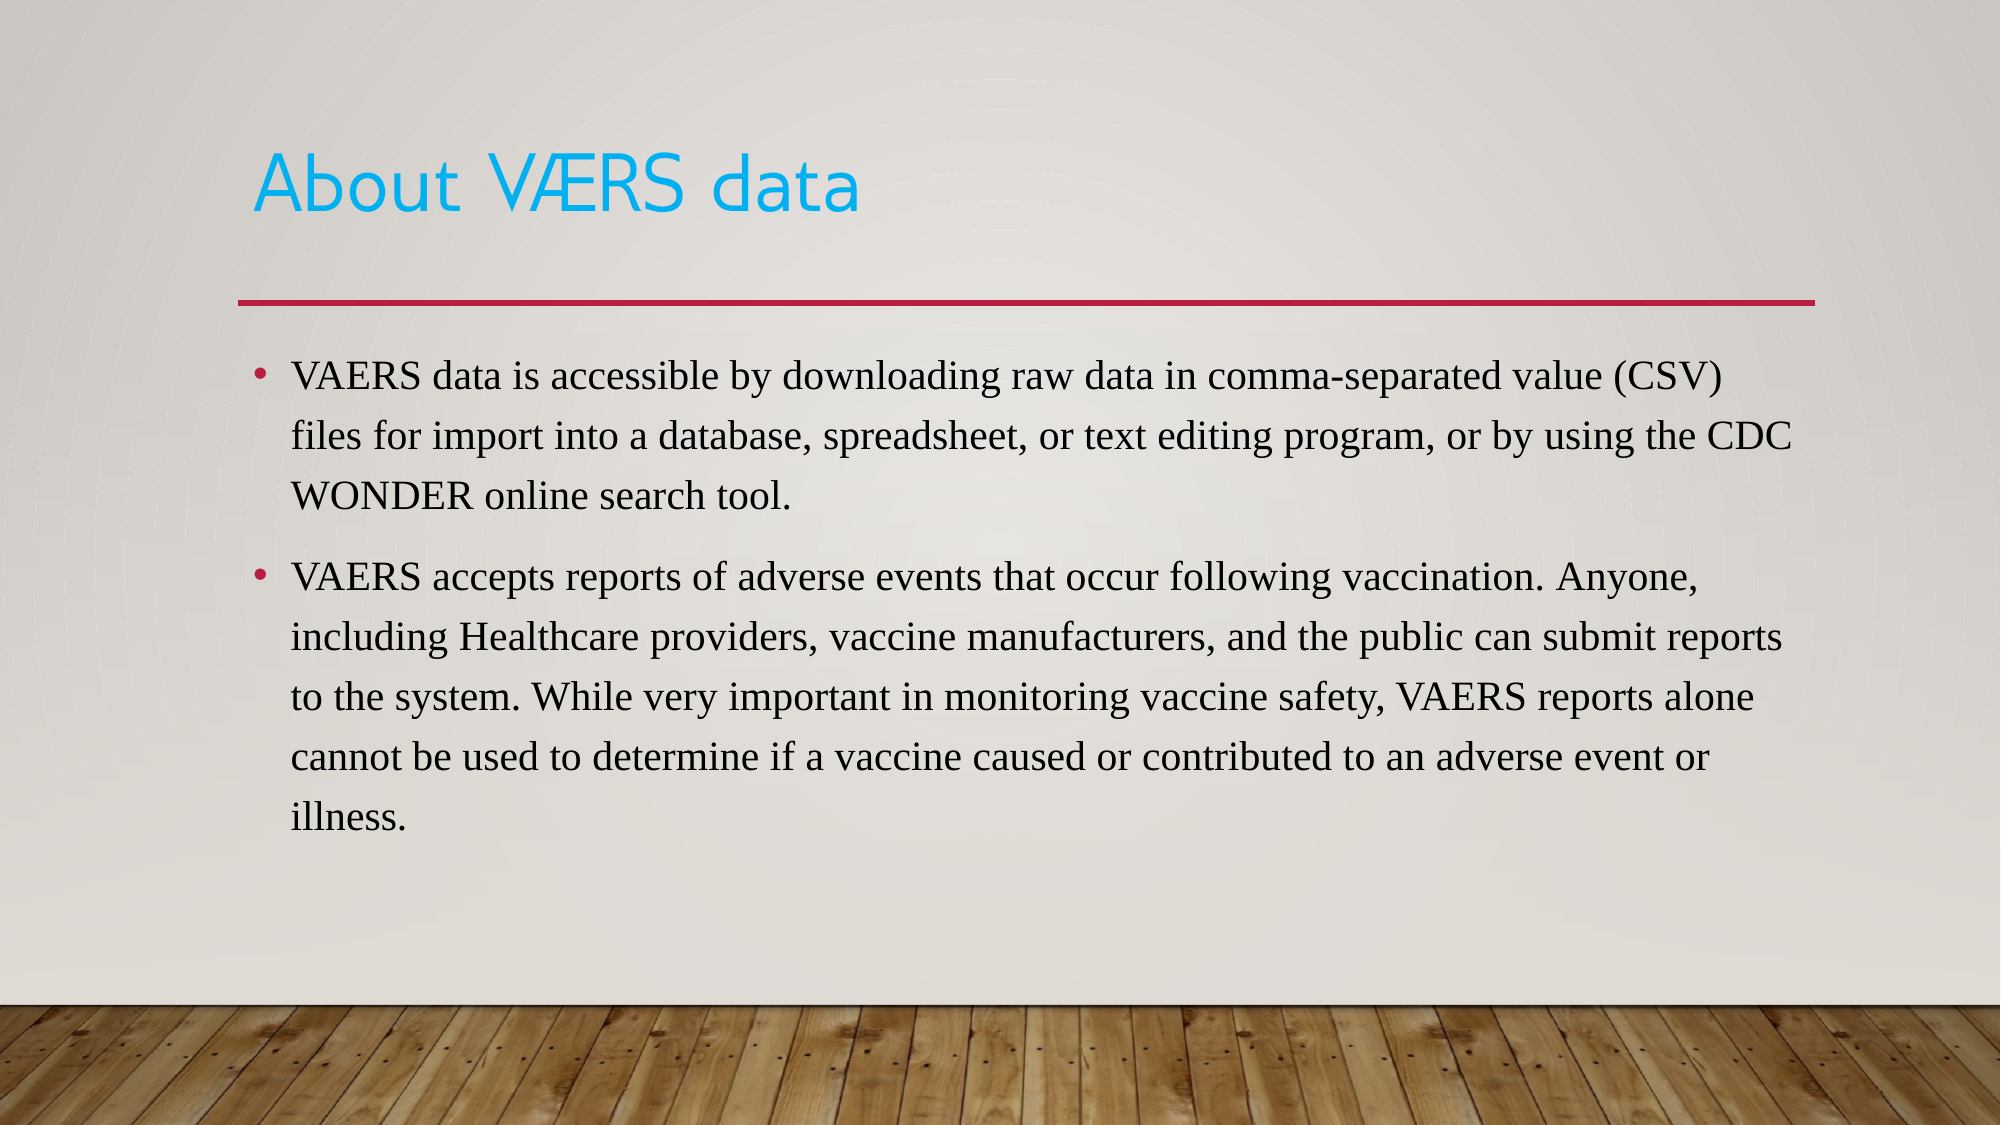

# About VAERS data
VAERS data is accessible by downloading raw data in comma-separated value (CSV) files for import into a database, spreadsheet, or text editing program, or by using the CDC WONDER online search tool.
VAERS accepts reports of adverse events that occur following vaccination. Anyone, including Healthcare providers, vaccine manufacturers, and the public can submit reports to the system. While very important in monitoring vaccine safety, VAERS reports alone cannot be used to determine if a vaccine caused or contributed to an adverse event or illness.